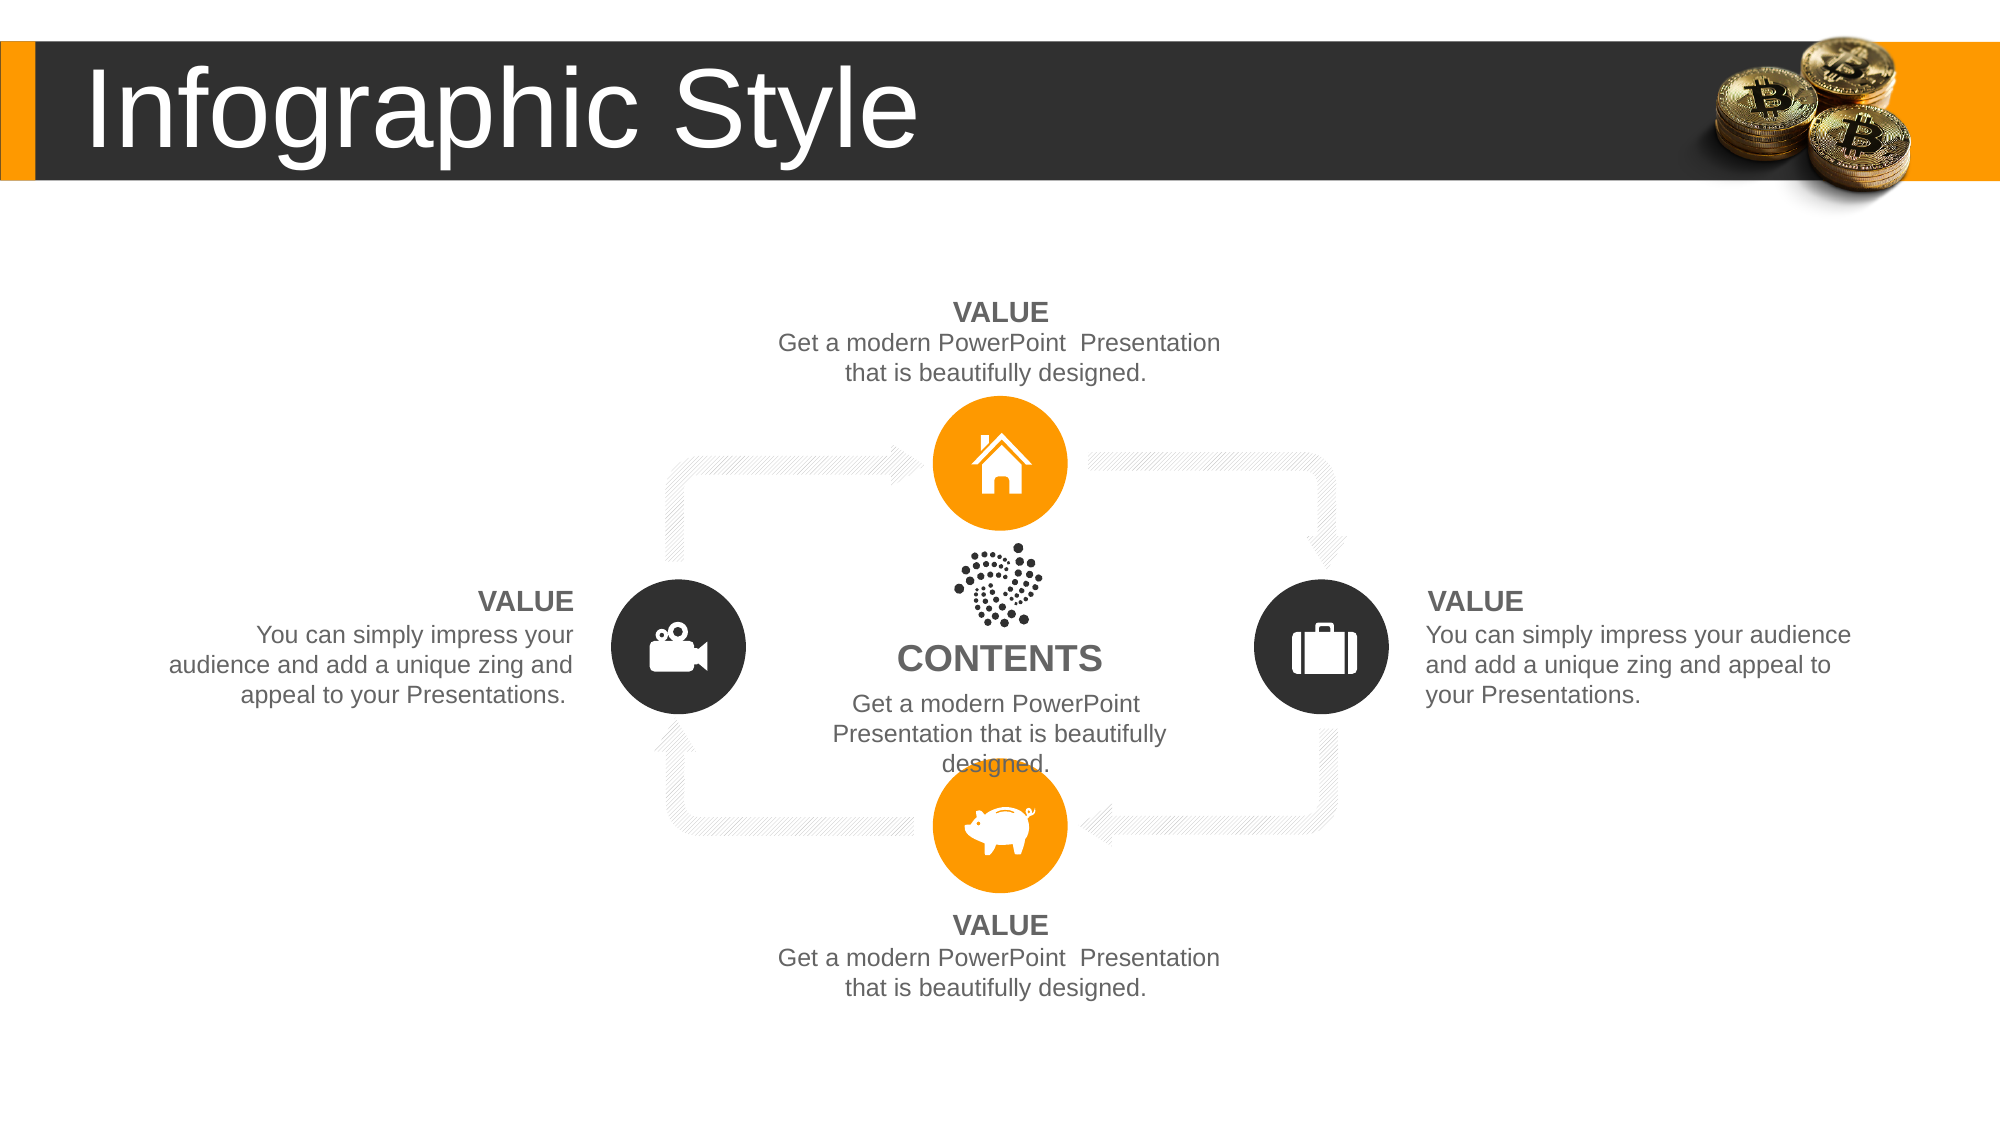

Infographic Style

VALUE
Get a modern PowerPoint  Presentation that is beautifully designed.

VALUE
You can simply impress your audience and add a unique zing and appeal to your Presentations.
VALUE
You can simply impress your audience and add a unique zing and appeal to your Presentations.

CONTENTS
Get a modern PowerPoint  Presentation that is beautifully designed.

VALUE
Get a modern PowerPoint  Presentation that is beautifully designed.